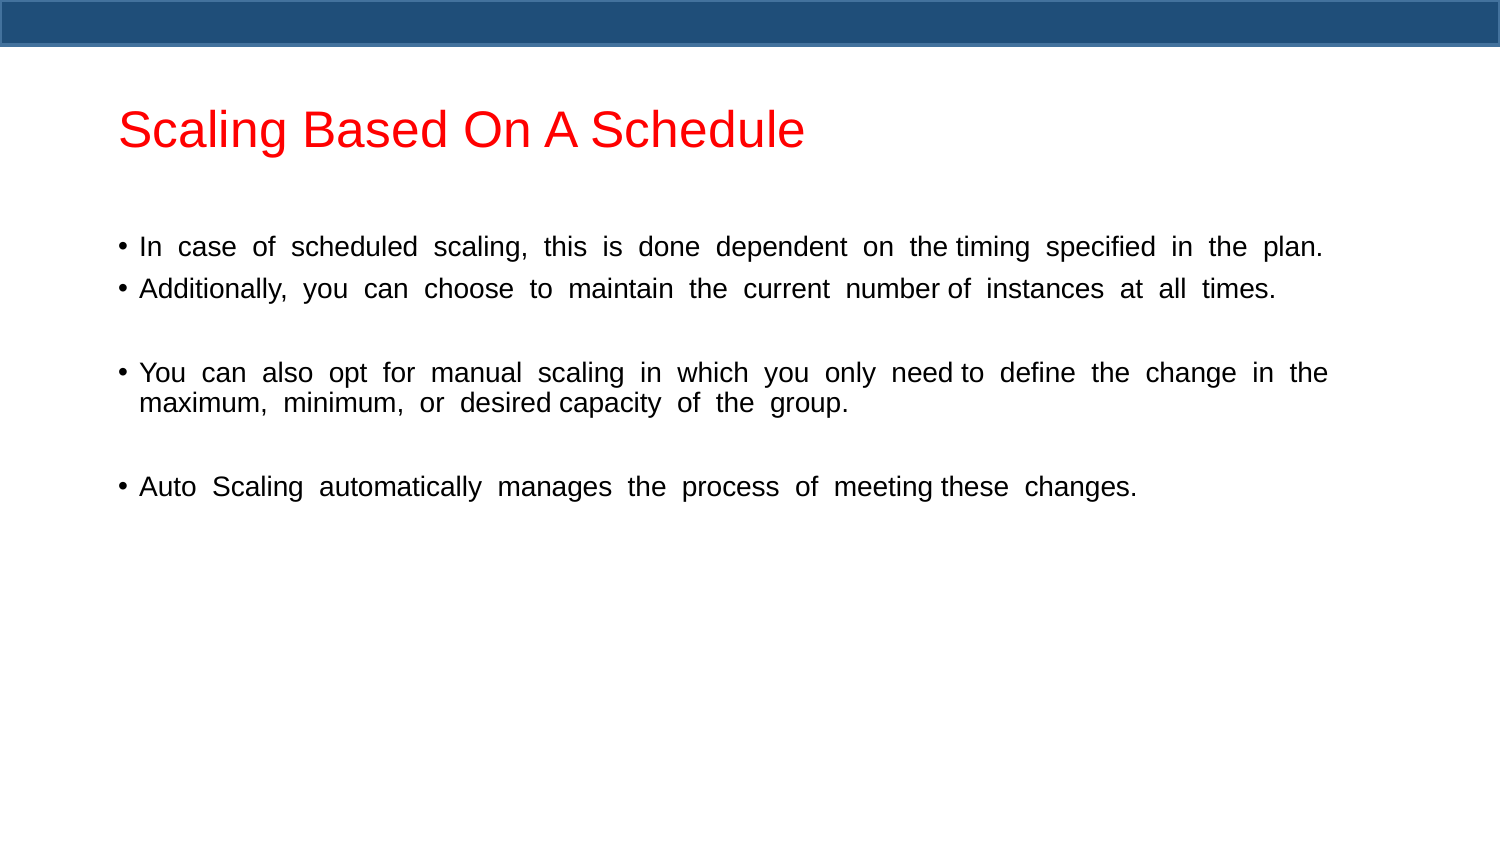

# Scaling Based On A Schedule
In  case  of  scheduled  scaling,  this  is  done  dependent  on  the timing  specified  in  the  plan.
Additionally,  you  can  choose  to  maintain  the  current  number of  instances  at  all  times.

You  can  also  opt  for  manual  scaling  in  which  you  only  need to  define  the  change  in  the  maximum,  minimum,  or  desired capacity  of  the  group.

Auto  Scaling  automatically  manages  the  process  of  meeting these  changes.